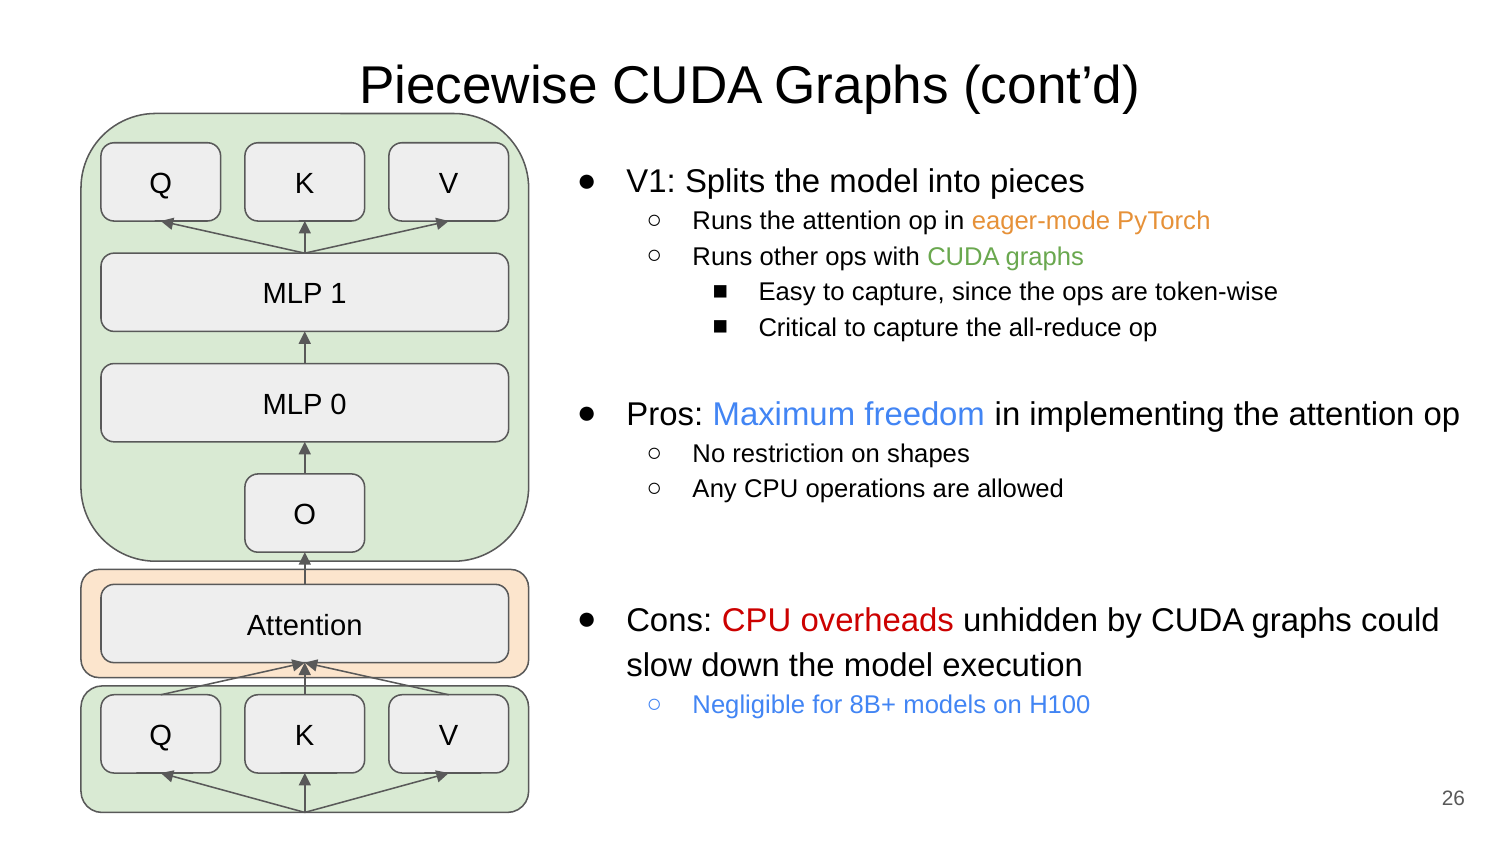

# Piecewise CUDA Graphs (cont’d)

V1: Splits the model into pieces
Runs the attention op in eager-mode PyTorch
Runs other ops with CUDA graphs
Easy to capture, since the ops are token-wise
Critical to capture the all-reduce op

Pros: Maximum freedom in implementing the attention op
No restriction on shapes
Any CPU operations are allowed

Cons: CPU overheads unhidden by CUDA graphs could slow down the model execution
Negligible for 8B+ models on H100
Q
K
V
MLP 1
MLP 0
O

Attention

Q
K
V
26